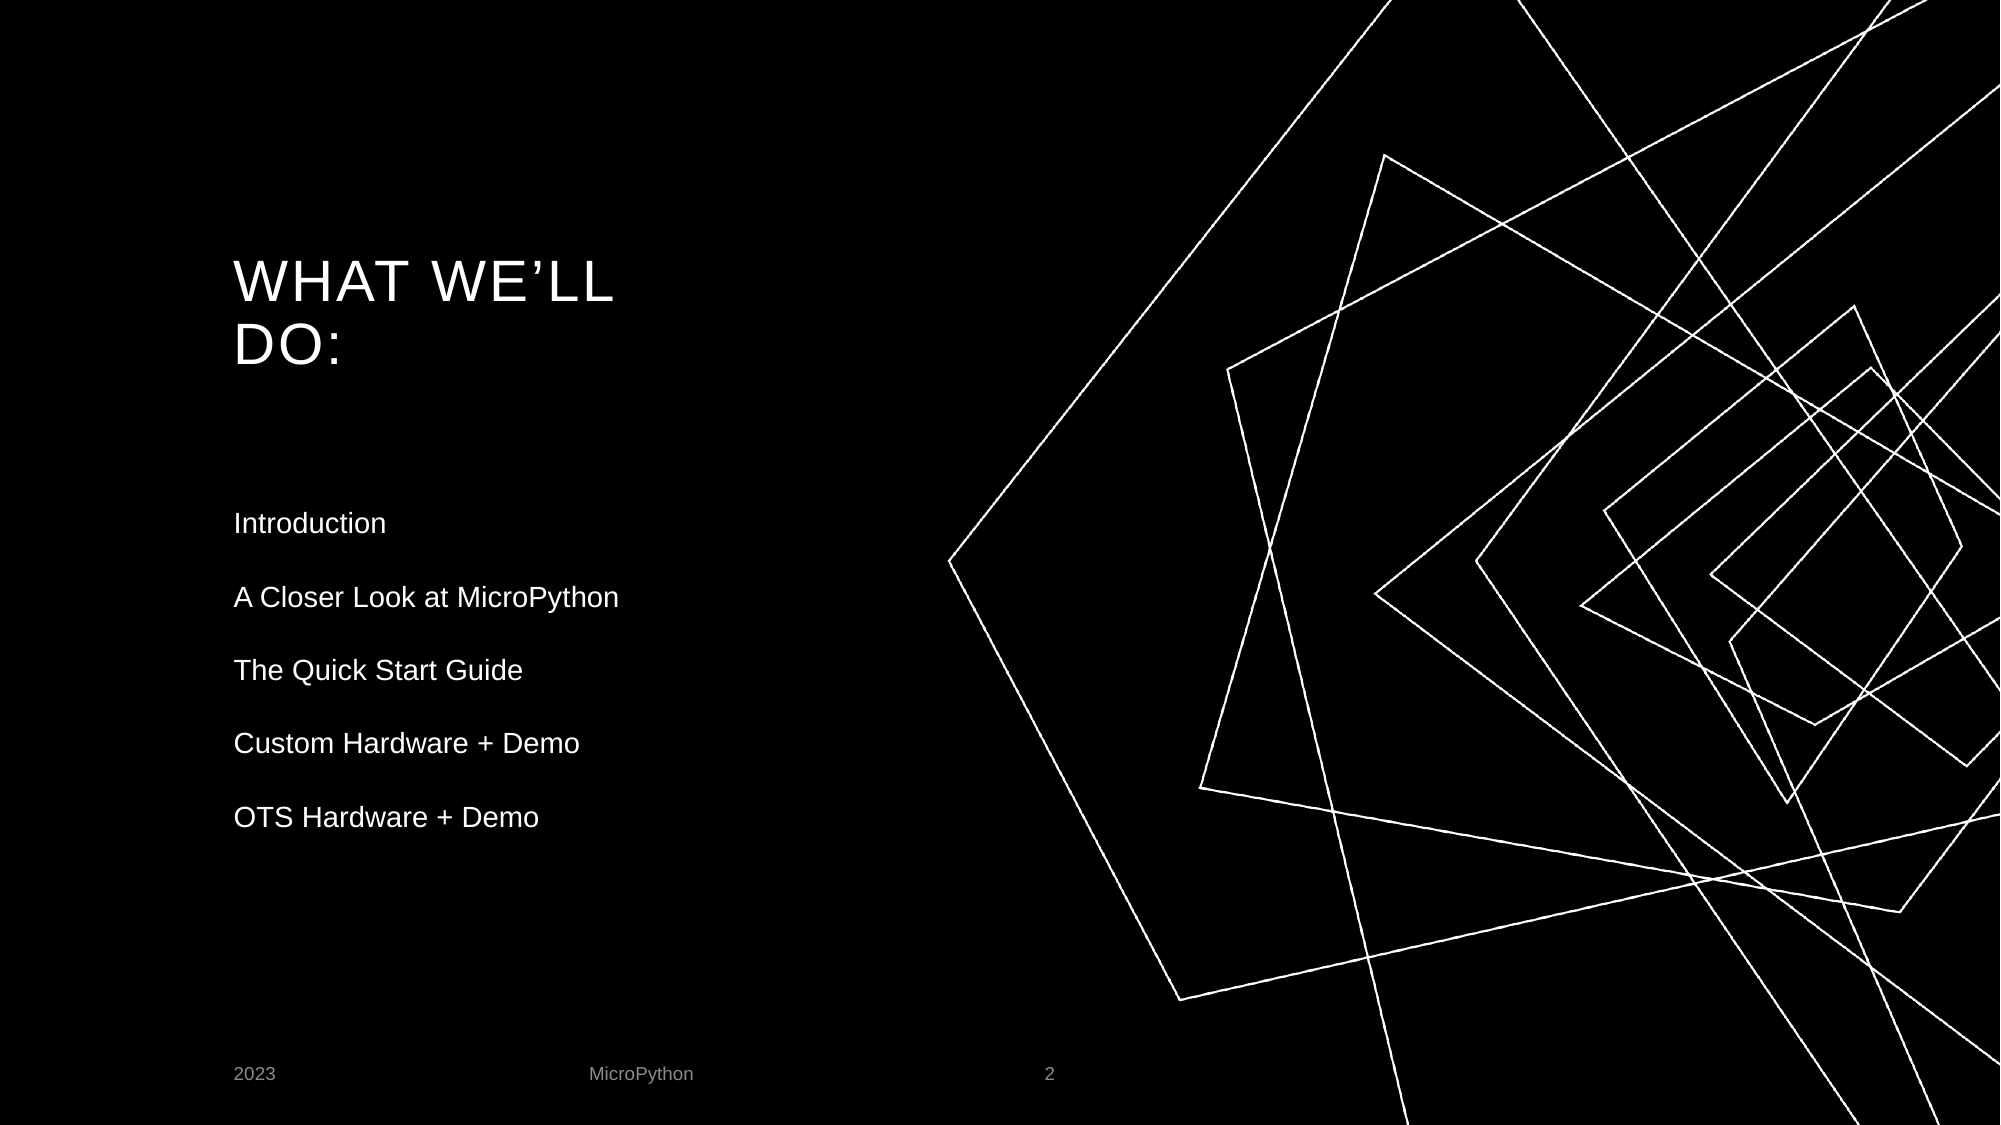

# What we’ll do:
Introduction
A Closer Look at MicroPython
The Quick Start Guide
Custom Hardware + Demo
OTS Hardware + Demo
MicroPython
2023
2